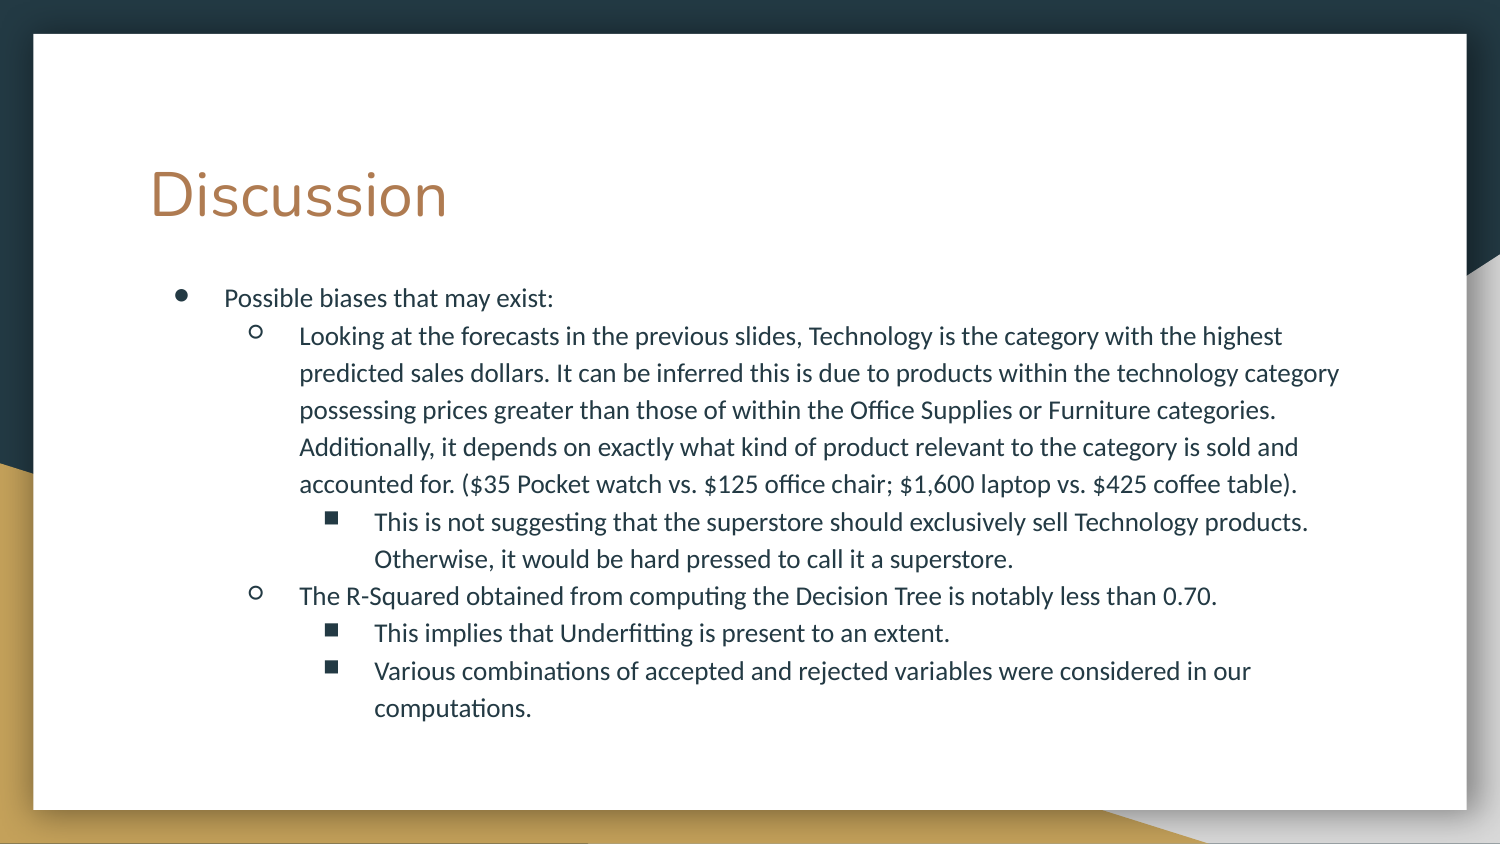

# Discussion
Possible biases that may exist:
Looking at the forecasts in the previous slides, Technology is the category with the highest predicted sales dollars. It can be inferred this is due to products within the technology category possessing prices greater than those of within the Office Supplies or Furniture categories. Additionally, it depends on exactly what kind of product relevant to the category is sold and accounted for. ($35 Pocket watch vs. $125 office chair; $1,600 laptop vs. $425 coffee table).
This is not suggesting that the superstore should exclusively sell Technology products. Otherwise, it would be hard pressed to call it a superstore.
The R-Squared obtained from computing the Decision Tree is notably less than 0.70.
This implies that Underfitting is present to an extent.
Various combinations of accepted and rejected variables were considered in our computations.